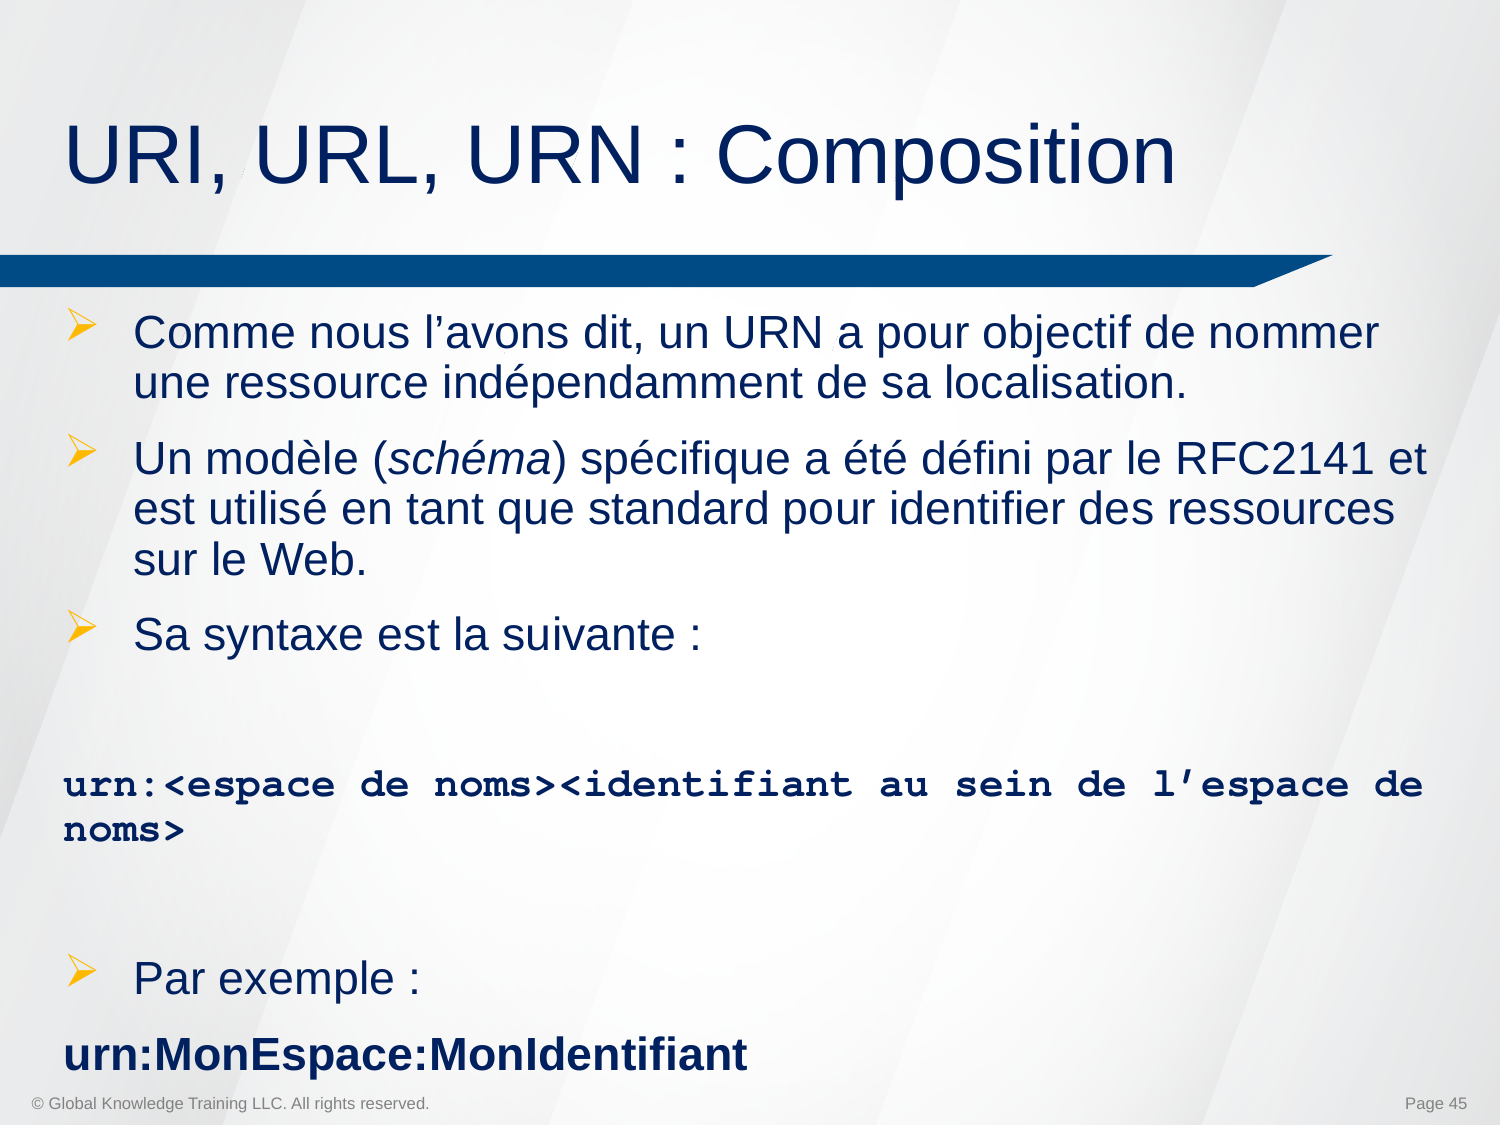

# URI, URL, URN : Composition
Comme nous l’avons dit, un URN a pour objectif de nommer une ressource indépendamment de sa localisation.
Un modèle (schéma) spécifique a été défini par le RFC2141 et est utilisé en tant que standard pour identifier des ressources sur le Web.
Sa syntaxe est la suivante :

urn:<espace de noms><identifiant au sein de l’espace de noms>

Par exemple :
urn:MonEspace:MonIdentifiant